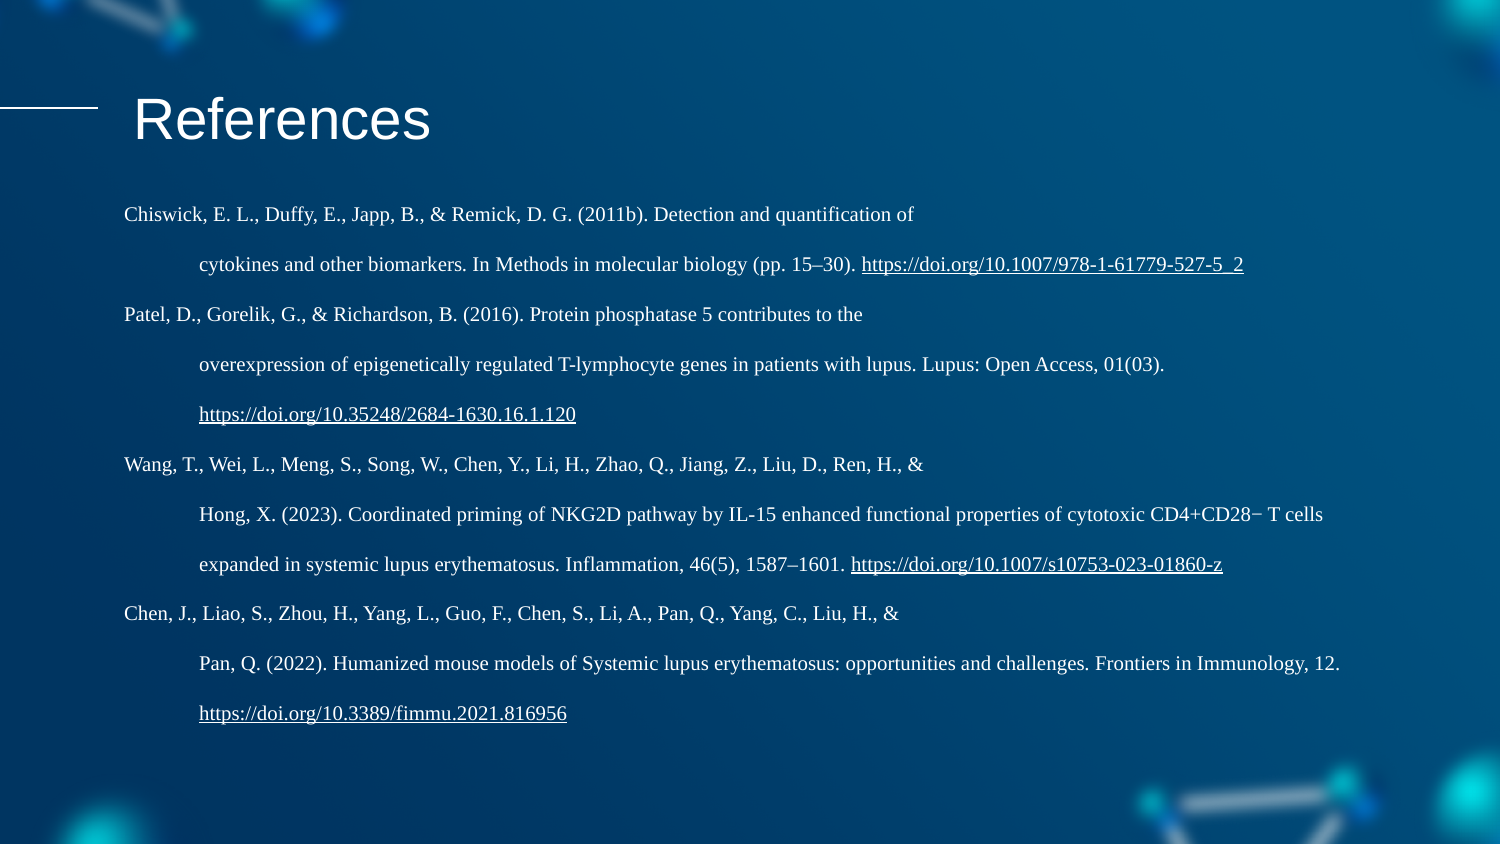

# References
Chiswick, E. L., Duffy, E., Japp, B., & Remick, D. G. (2011b). Detection and quantification of
cytokines and other biomarkers. In Methods in molecular biology (pp. 15–30). https://doi.org/10.1007/978-1-61779-527-5_2
Patel, D., Gorelik, G., & Richardson, B. (2016). Protein phosphatase 5 contributes to the
overexpression of epigenetically regulated T-lymphocyte genes in patients with lupus. Lupus: Open Access, 01(03). https://doi.org/10.35248/2684-1630.16.1.120
Wang, T., Wei, L., Meng, S., Song, W., Chen, Y., Li, H., Zhao, Q., Jiang, Z., Liu, D., Ren, H., &
Hong, X. (2023). Coordinated priming of NKG2D pathway by IL-15 enhanced functional properties of cytotoxic CD4+CD28− T cells expanded in systemic lupus erythematosus. Inflammation, 46(5), 1587–1601. https://doi.org/10.1007/s10753-023-01860-z
Chen, J., Liao, S., Zhou, H., Yang, L., Guo, F., Chen, S., Li, A., Pan, Q., Yang, C., Liu, H., &
Pan, Q. (2022). Humanized mouse models of Systemic lupus erythematosus: opportunities and challenges. Frontiers in Immunology, 12. https://doi.org/10.3389/fimmu.2021.816956